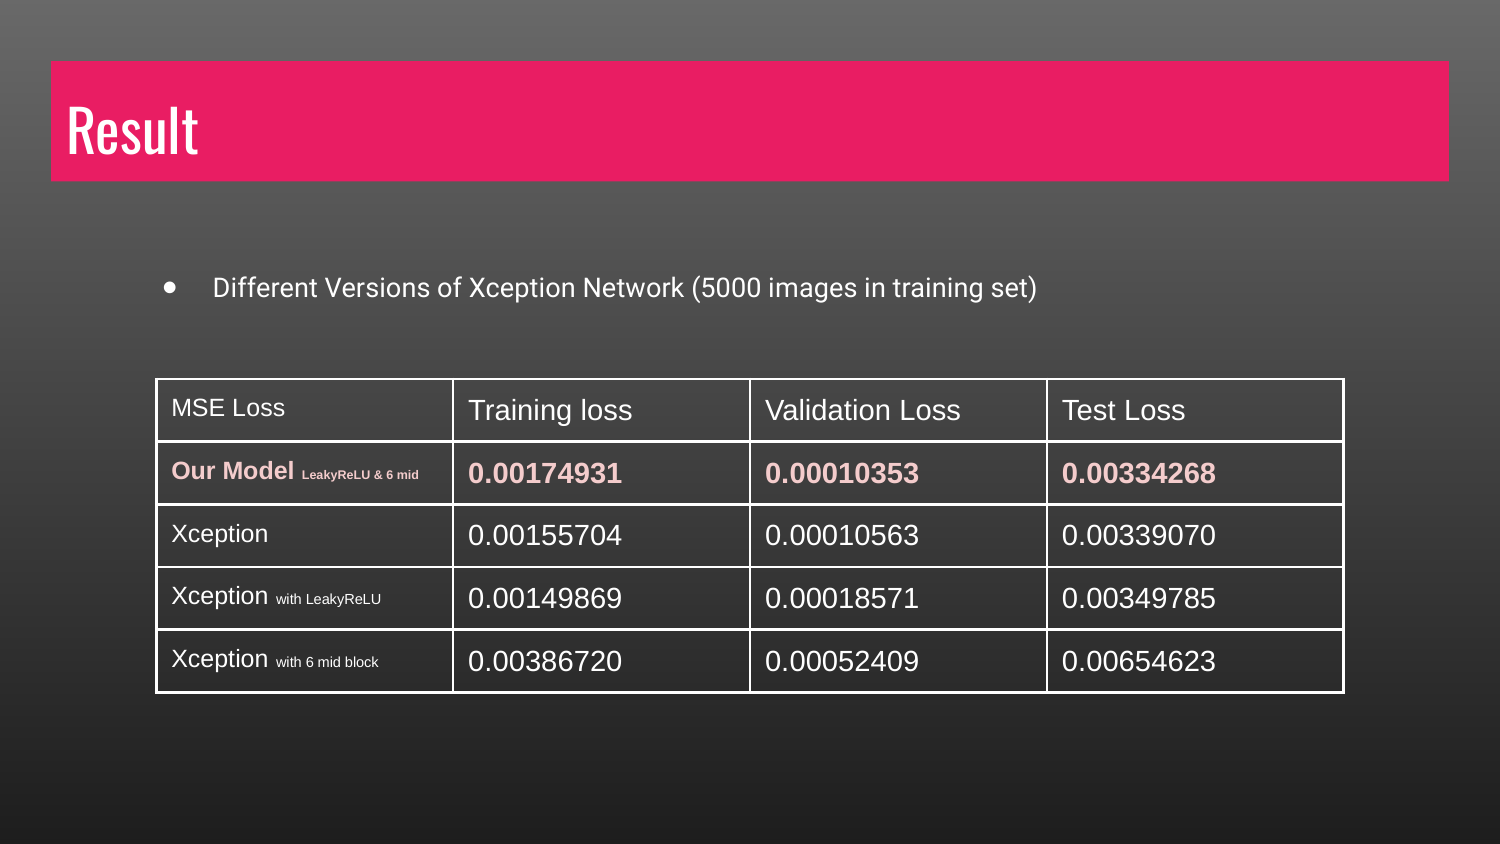

# Result
Different Versions of Xception Network (5000 images in training set)
| MSE Loss | Training loss | Validation Loss | Test Loss |
| --- | --- | --- | --- |
| Our Model LeakyReLU & 6 mid | 0.00174931 | 0.00010353 | 0.00334268 |
| Xception | 0.00155704 | 0.00010563 | 0.00339070 |
| Xception with LeakyReLU | 0.00149869 | 0.00018571 | 0.00349785 |
| Xception with 6 mid block | 0.00386720 | 0.00052409 | 0.00654623 |